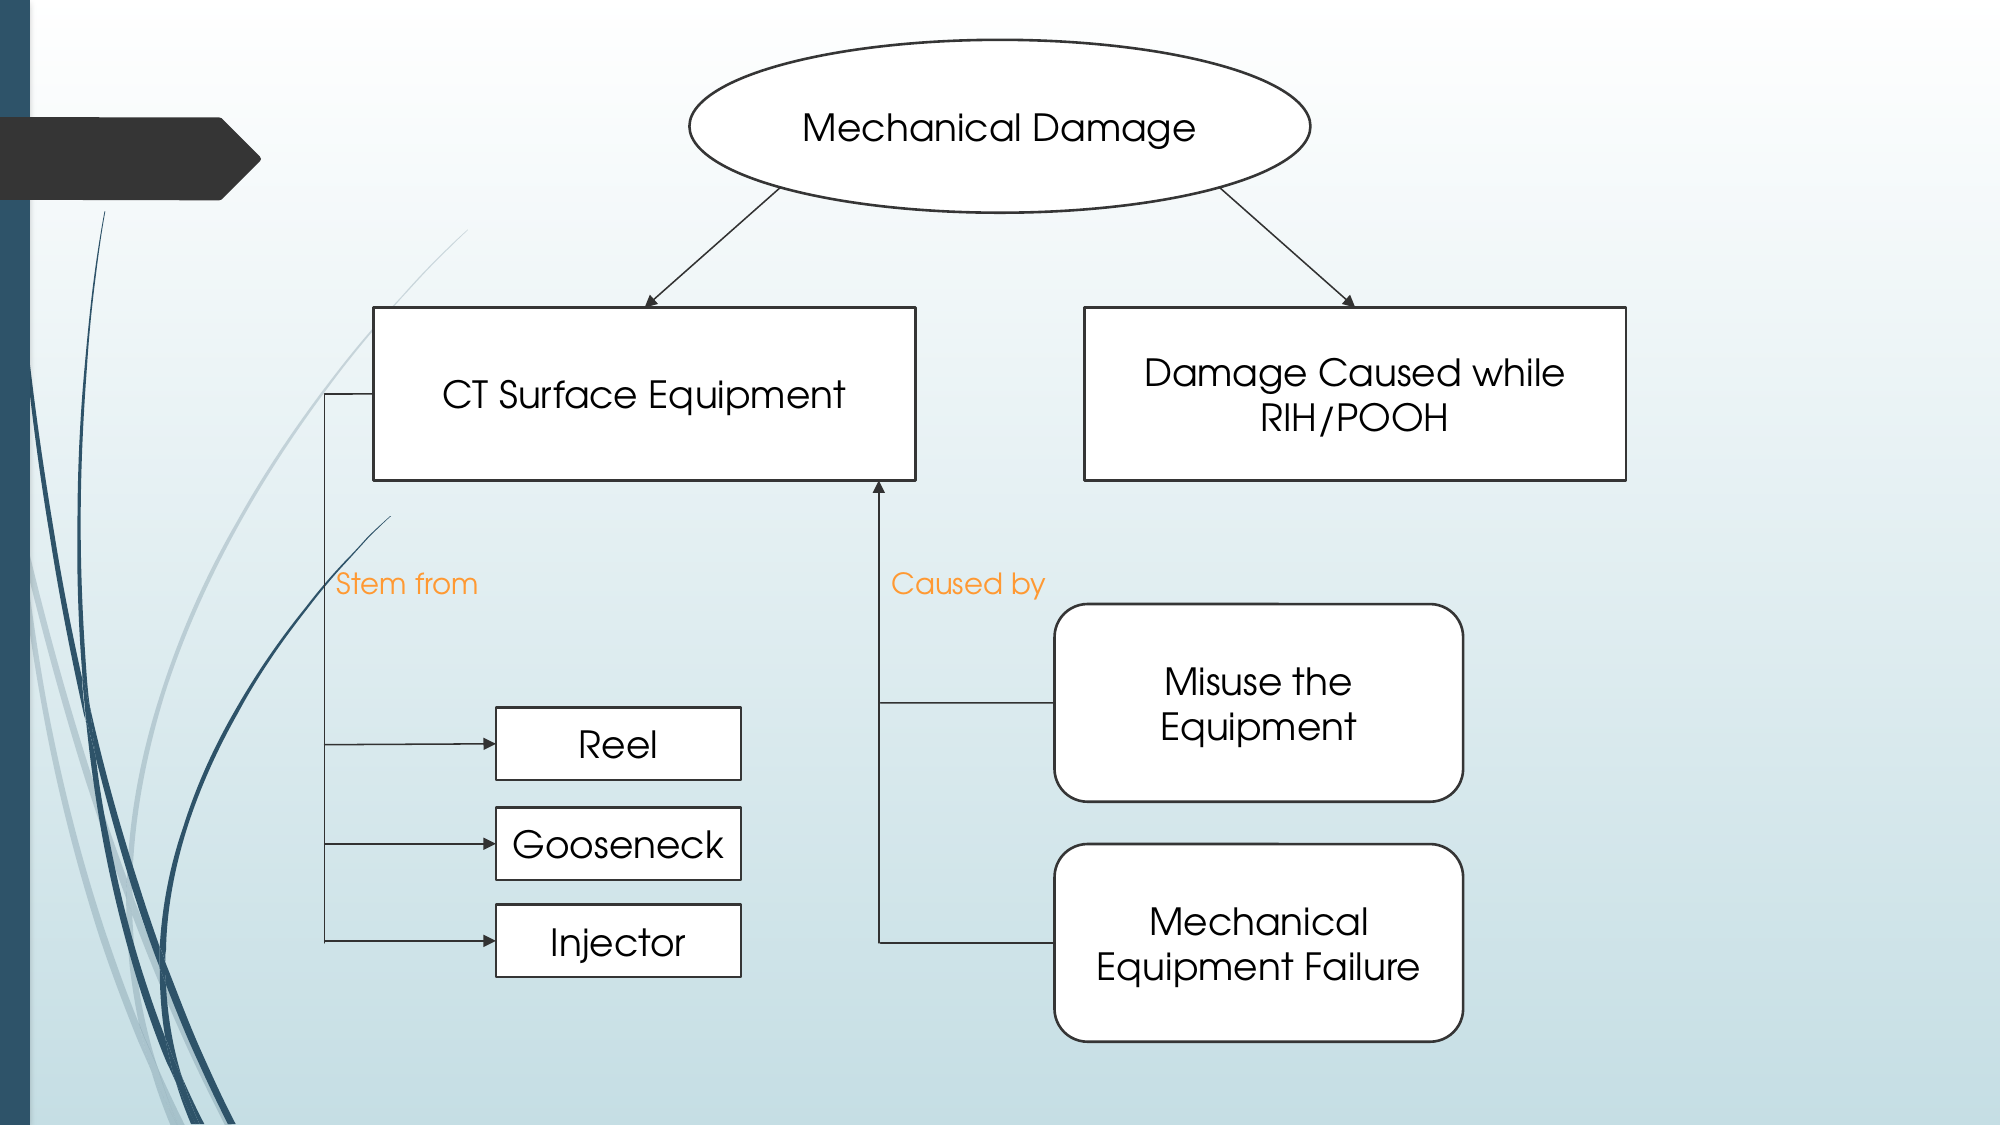

Mechanical Damage
CT Surface Equipment
Damage Caused while RIH/POOH
Stem from
Caused by
Misuse the Equipment
Reel
Gooseneck
Mechanical Equipment Failure
Injector